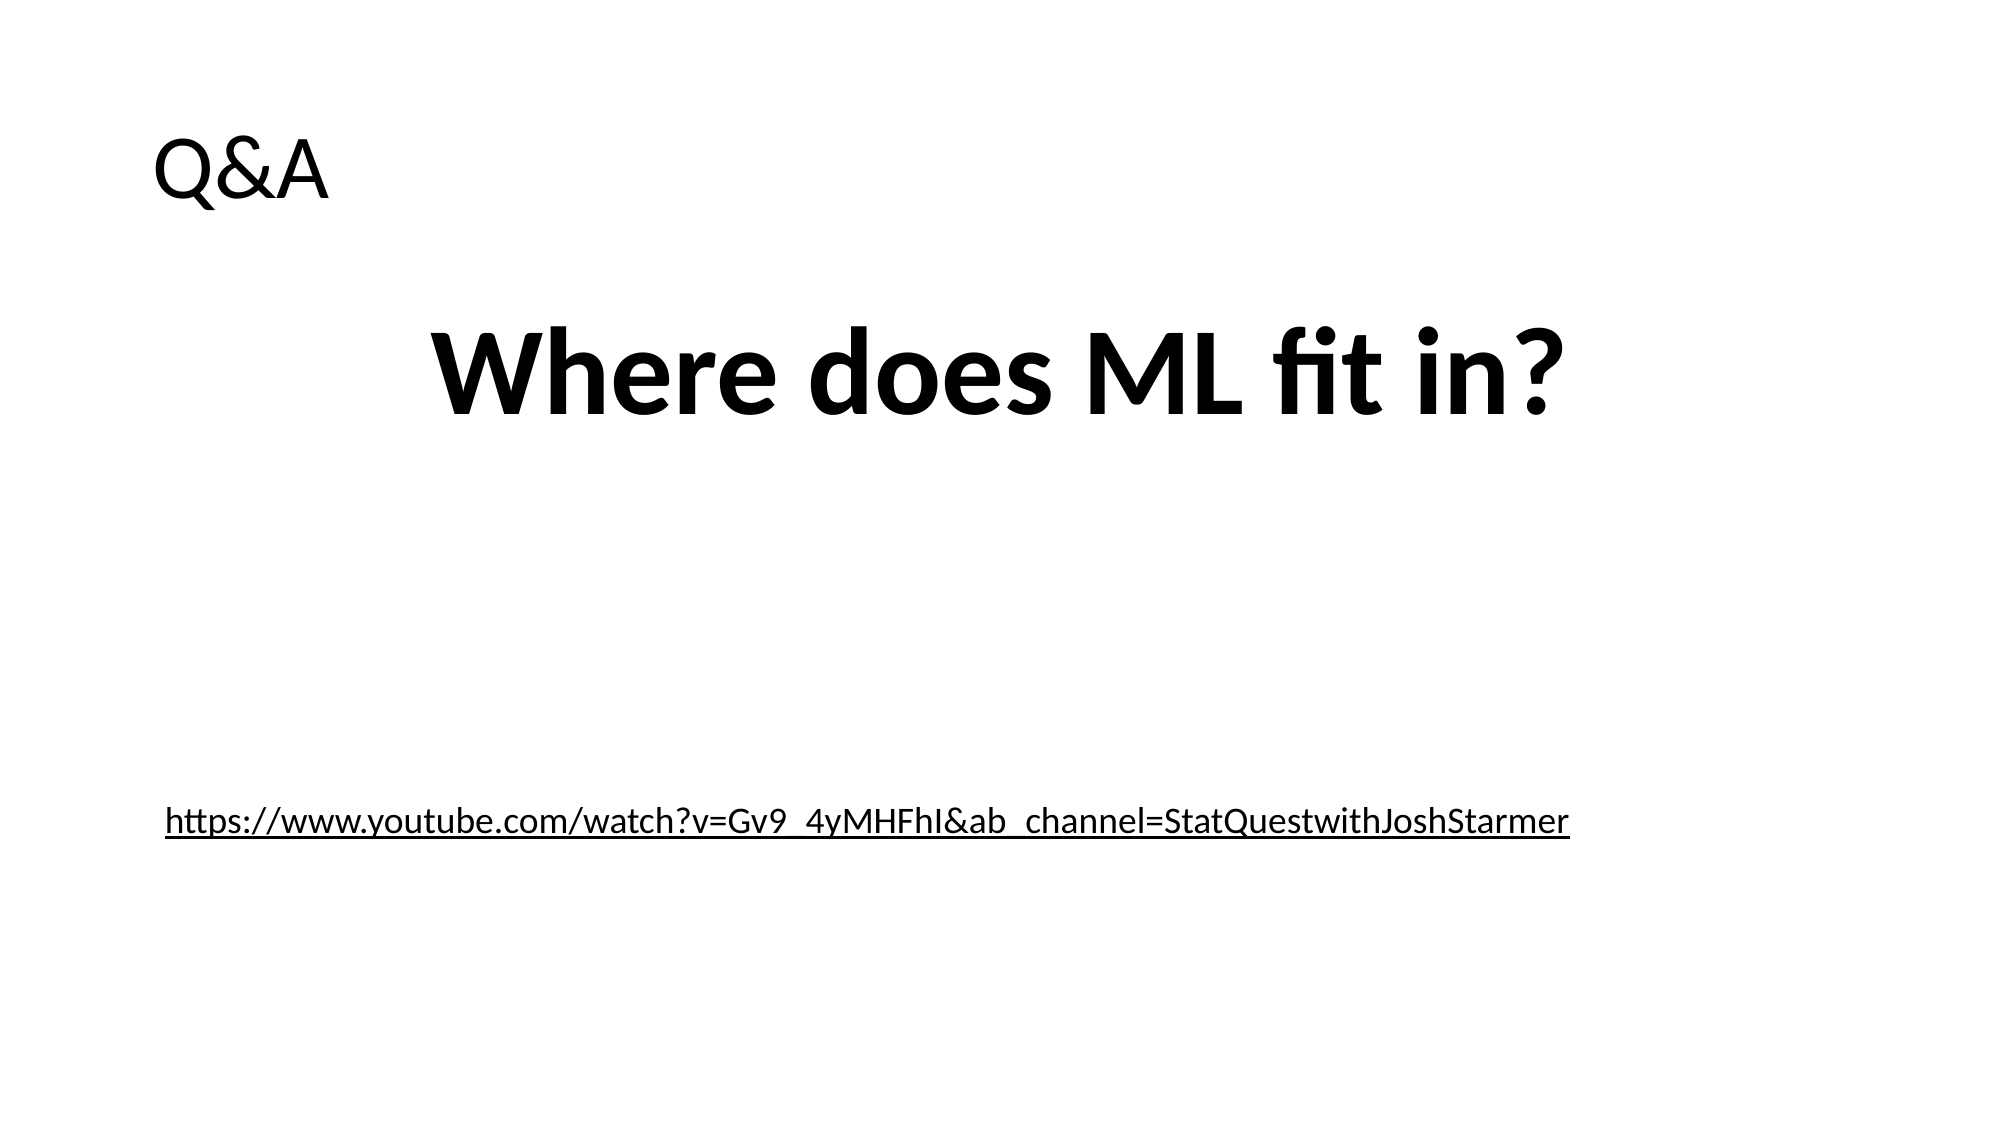

# Q&A
Where does ML fit in?
https://www.youtube.com/watch?v=Gv9_4yMHFhI&ab_channel=StatQuestwithJoshStarmer